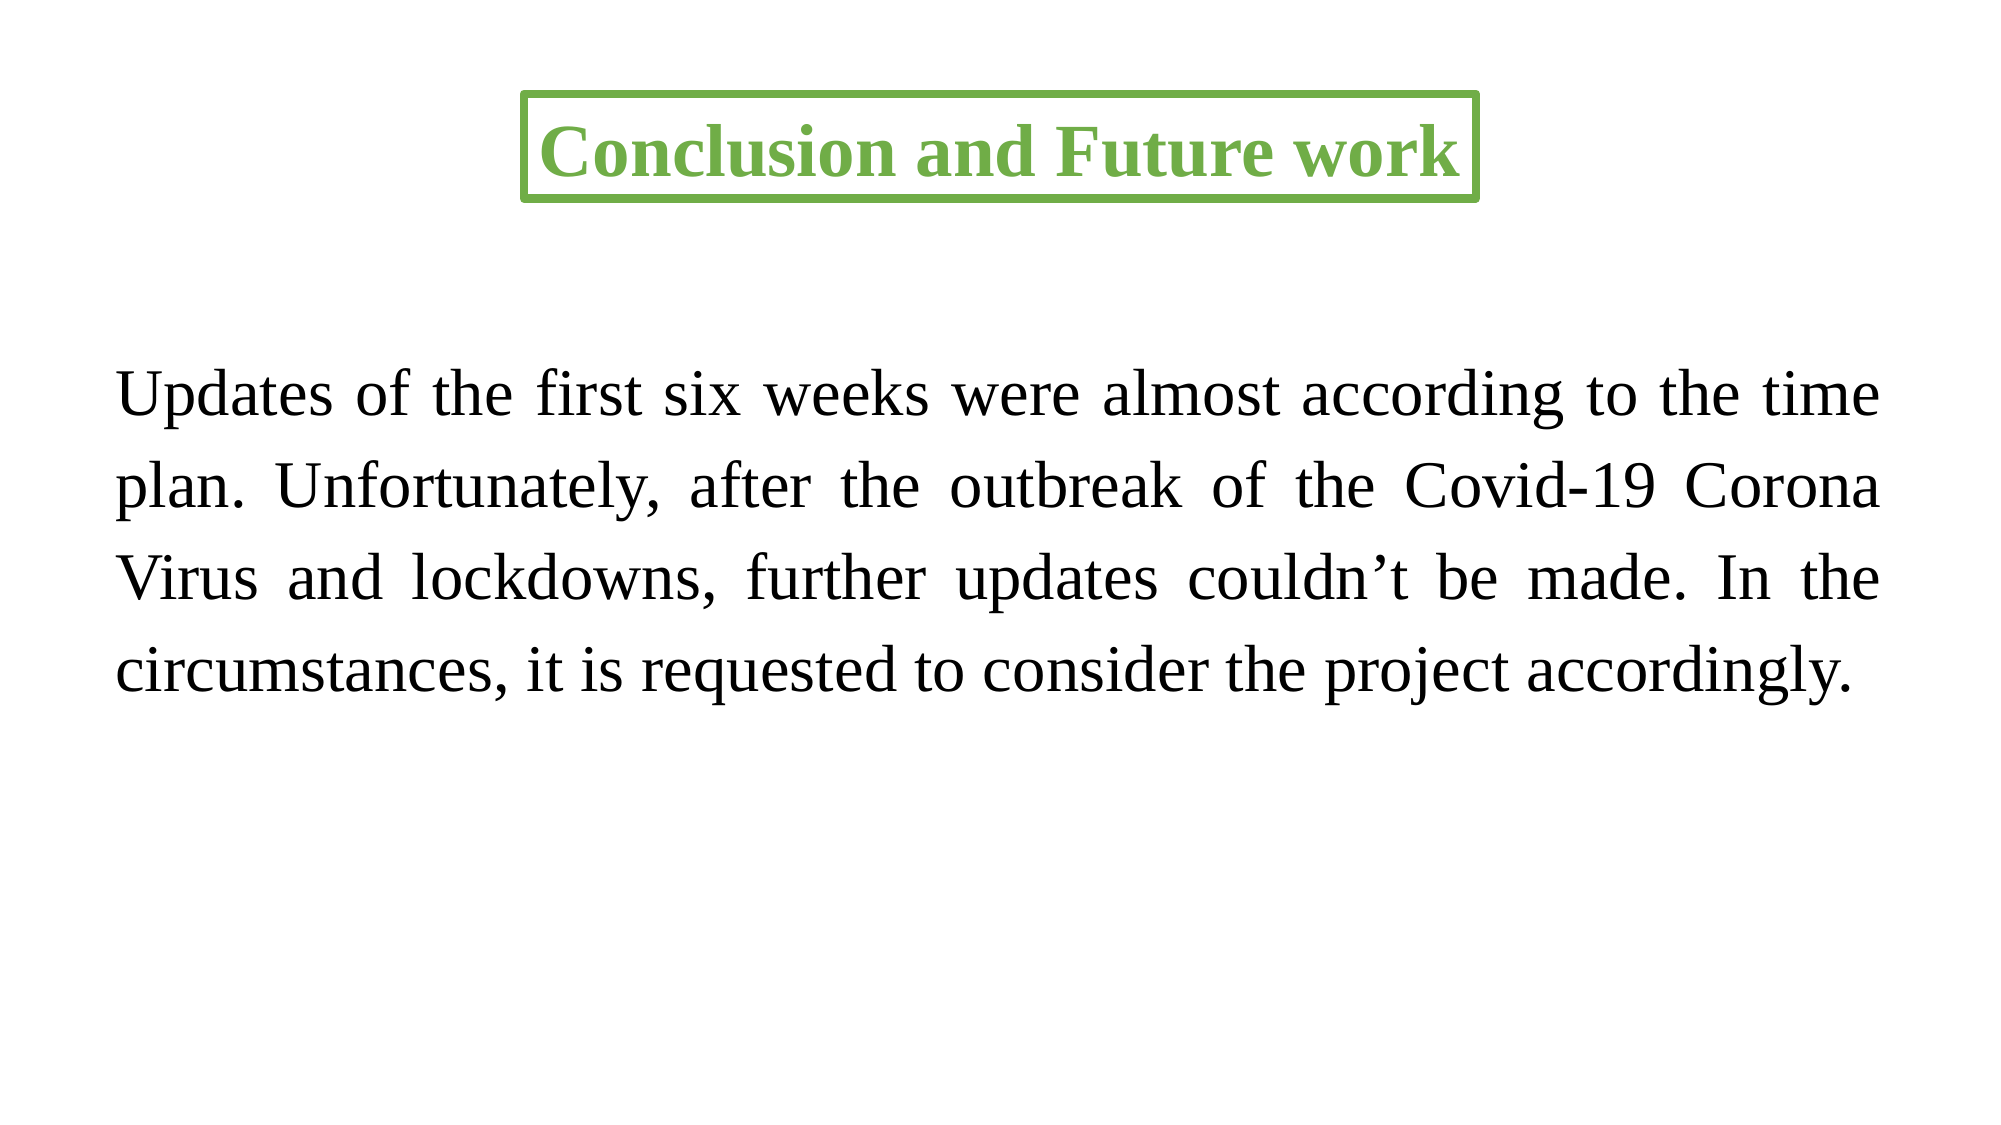

Conclusion and Future work
Updates of the first six weeks were almost according to the time plan. Unfortunately, after the outbreak of the Covid-19 Corona Virus and lockdowns, further updates couldn’t be made. In the circumstances, it is requested to consider the project accordingly.